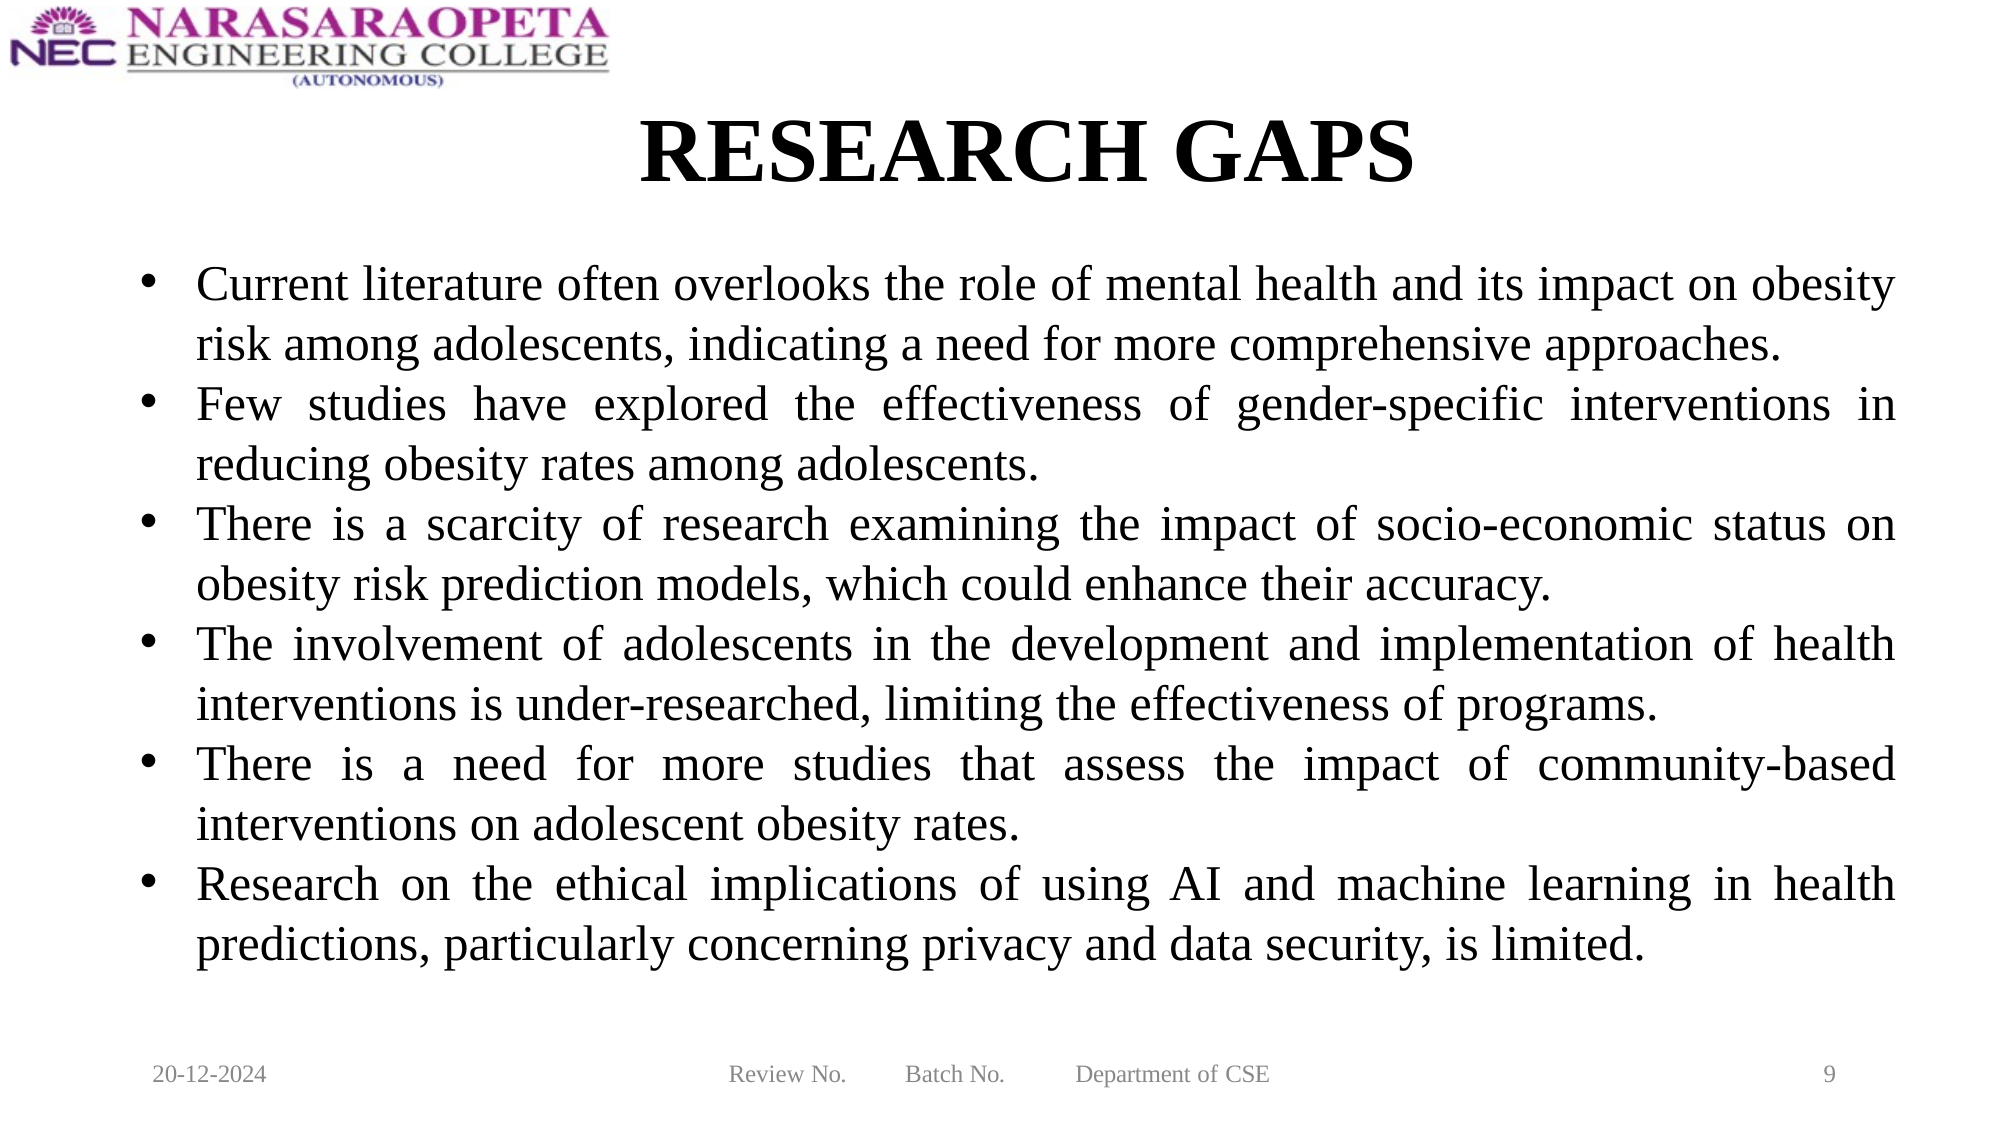

# RESEARCH GAPS
Current literature often overlooks the role of mental health and its impact on obesity risk among adolescents, indicating a need for more comprehensive approaches.
Few studies have explored the effectiveness of gender-specific interventions in reducing obesity rates among adolescents.
There is a scarcity of research examining the impact of socio-economic status on obesity risk prediction models, which could enhance their accuracy.
The involvement of adolescents in the development and implementation of health interventions is under-researched, limiting the effectiveness of programs.
There is a need for more studies that assess the impact of community-based interventions on adolescent obesity rates.
Research on the ethical implications of using AI and machine learning in health predictions, particularly concerning privacy and data security, is limited.

20-12-2024
Review No.
Batch No.
Department of CSE
9